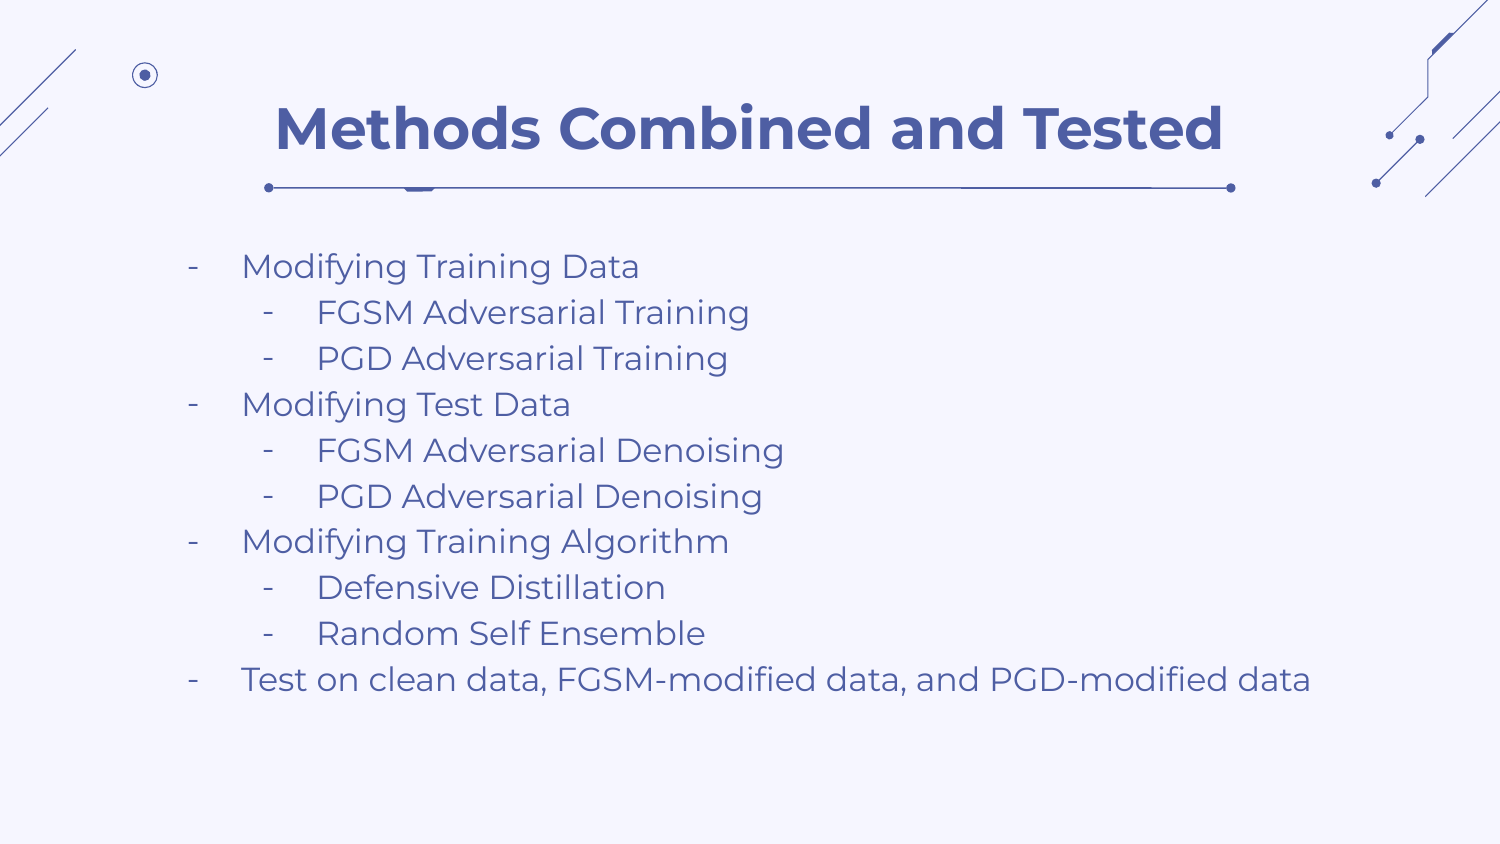

# Methods Combined and Tested

Modifying Training Data
FGSM Adversarial Training
PGD Adversarial Training
Modifying Test Data
FGSM Adversarial Denoising
PGD Adversarial Denoising
Modifying Training Algorithm
Defensive Distillation
Random Self Ensemble
Test on clean data, FGSM-modified data, and PGD-modified data